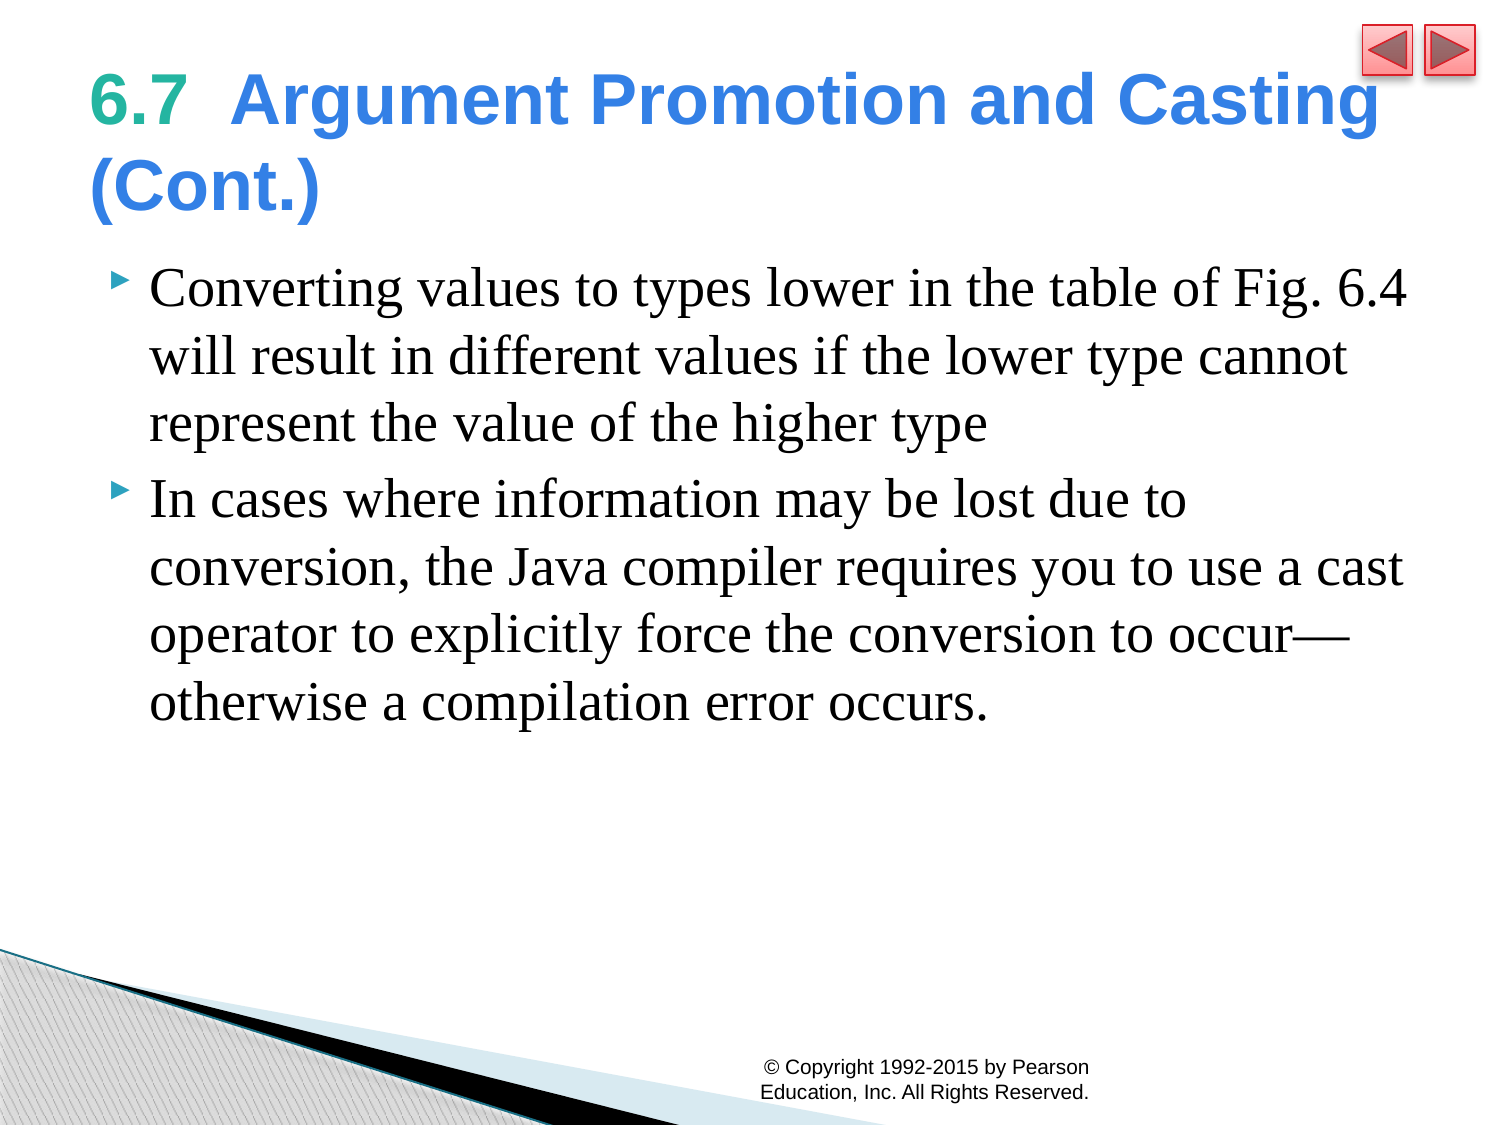

# 6.7  Argument Promotion and Casting (Cont.)
Converting values to types lower in the table of Fig. 6.4 will result in different values if the lower type cannot represent the value of the higher type
In cases where information may be lost due to conversion, the Java compiler requires you to use a cast operator to explicitly force the conversion to occur—otherwise a compilation error occurs.
© Copyright 1992-2015 by Pearson Education, Inc. All Rights Reserved.